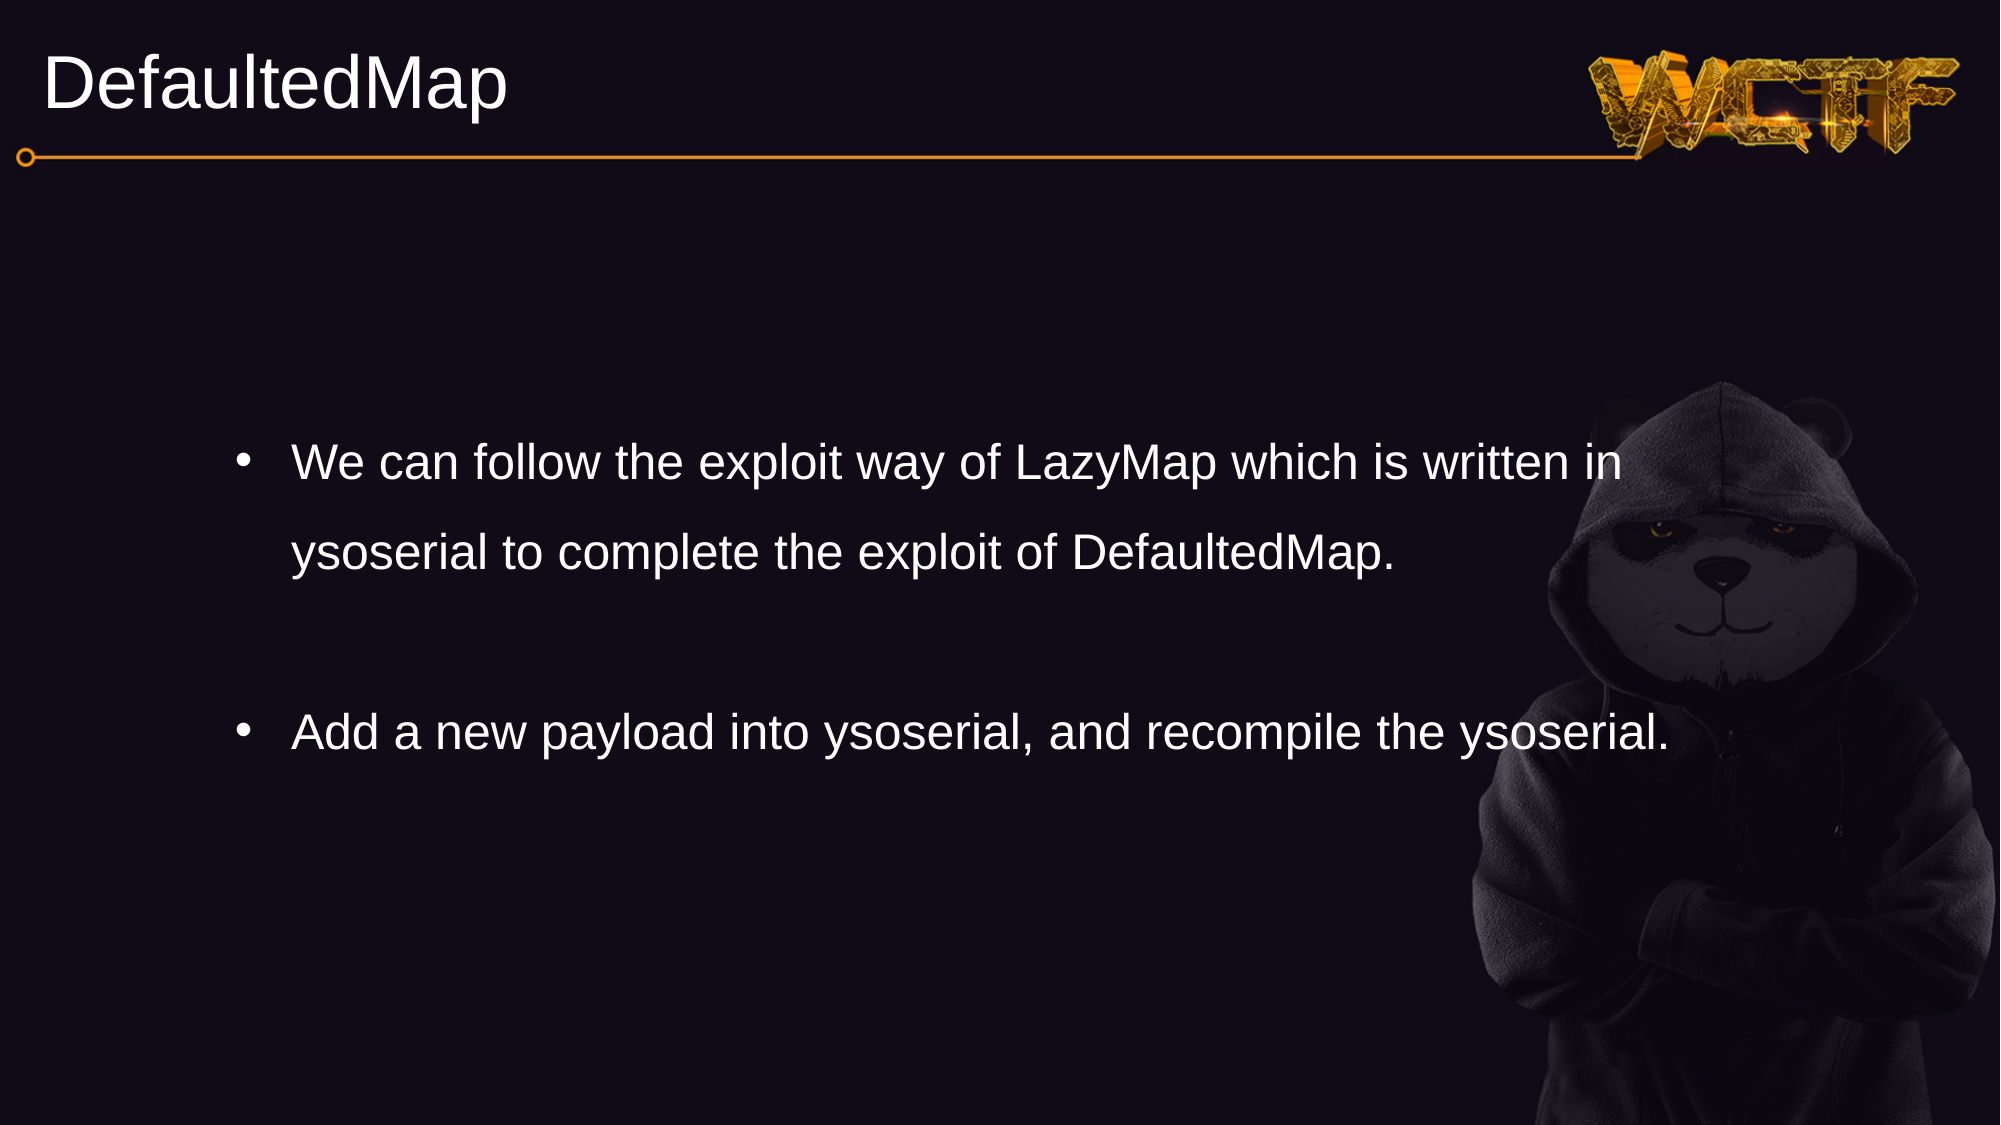

DefaultedMap

We can follow the exploit way of LazyMap which is written in ysoserial to complete the exploit of DefaultedMap.

Add a new payload into ysoserial, and recompile the ysoserial.